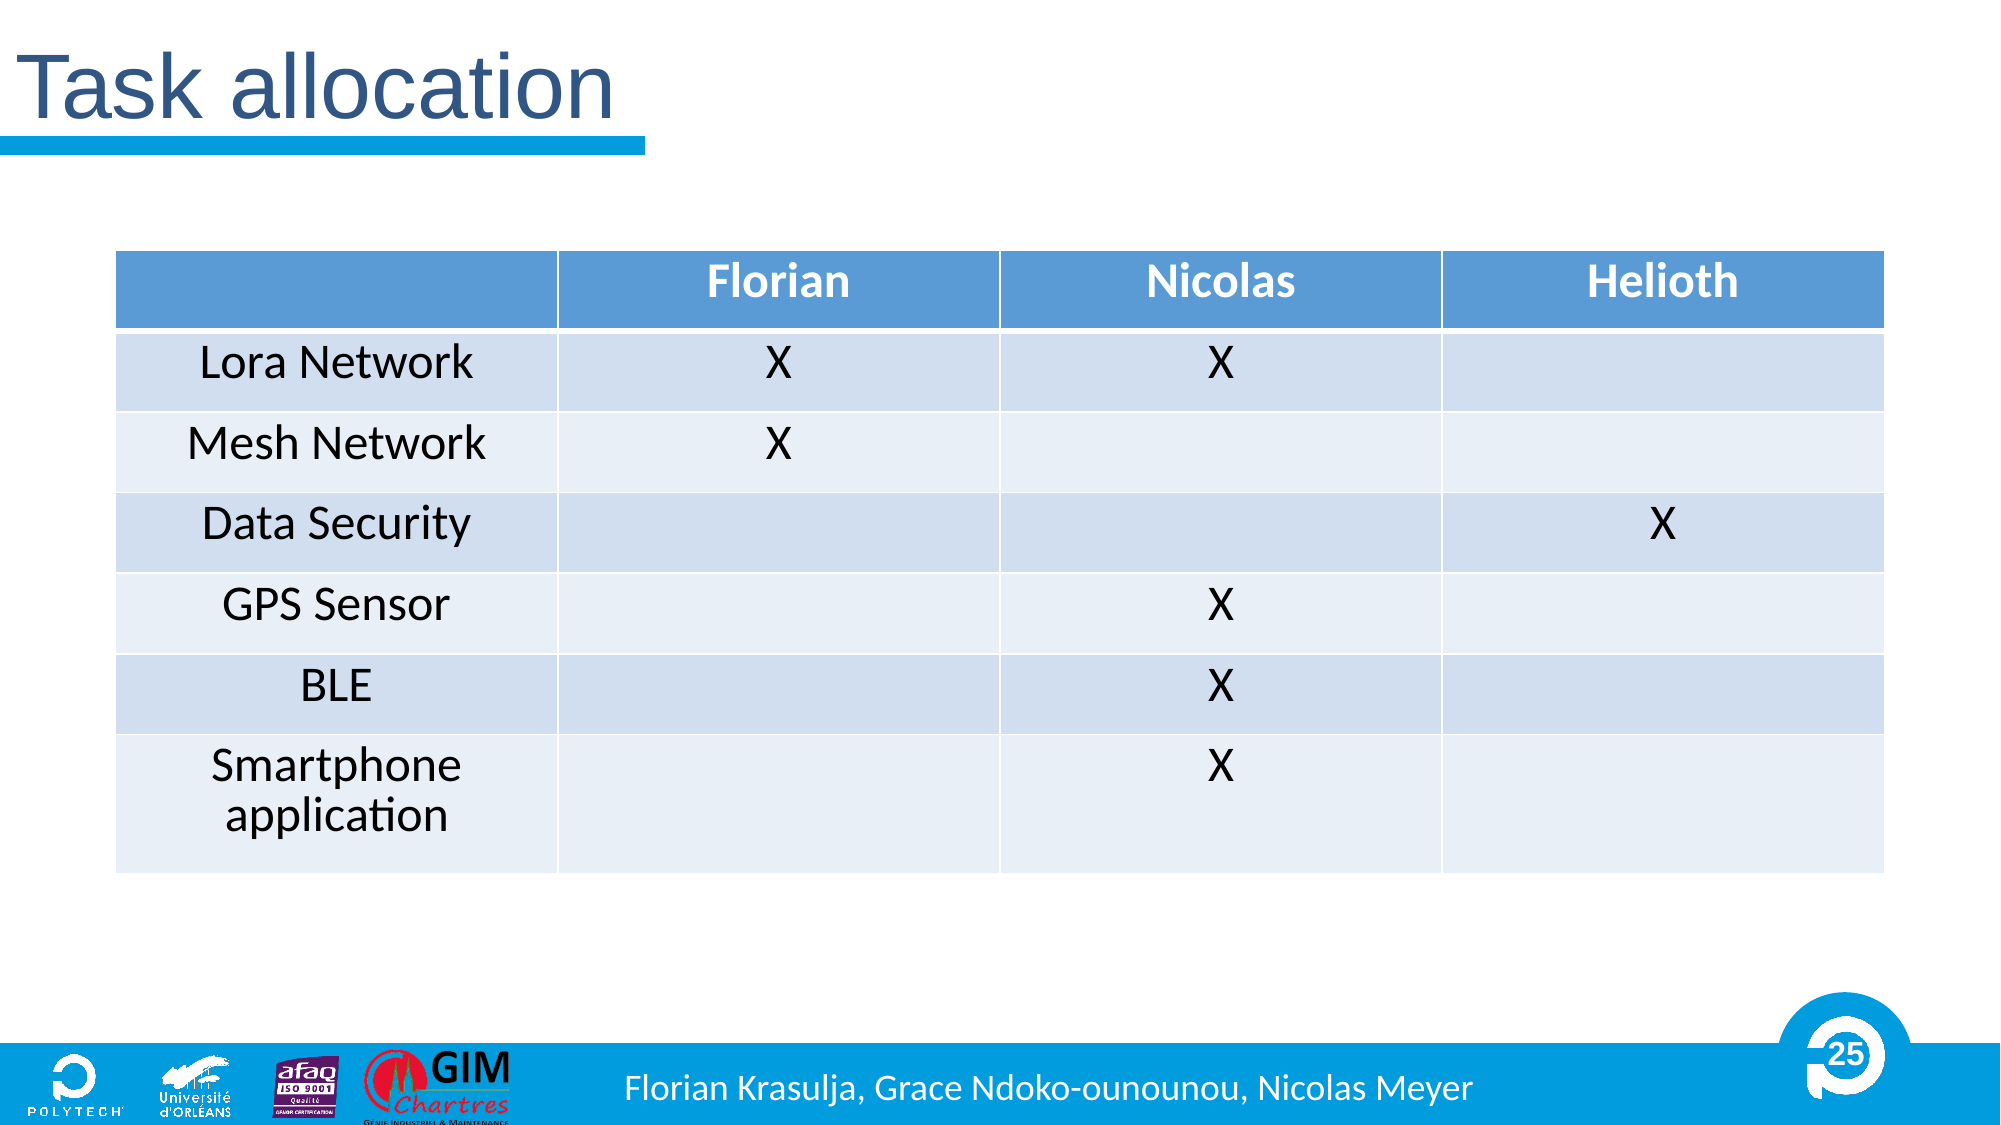

# Task allocation
|  | Florian | Nicolas | Helioth |
| --- | --- | --- | --- |
| Lora Network | X | X |  |
| Mesh Network | X |  |  |
| Data Security |  |  | X |
| GPS Sensor |  | X |  |
| BLE |  | X |  |
| Smartphone application |  | X |  |